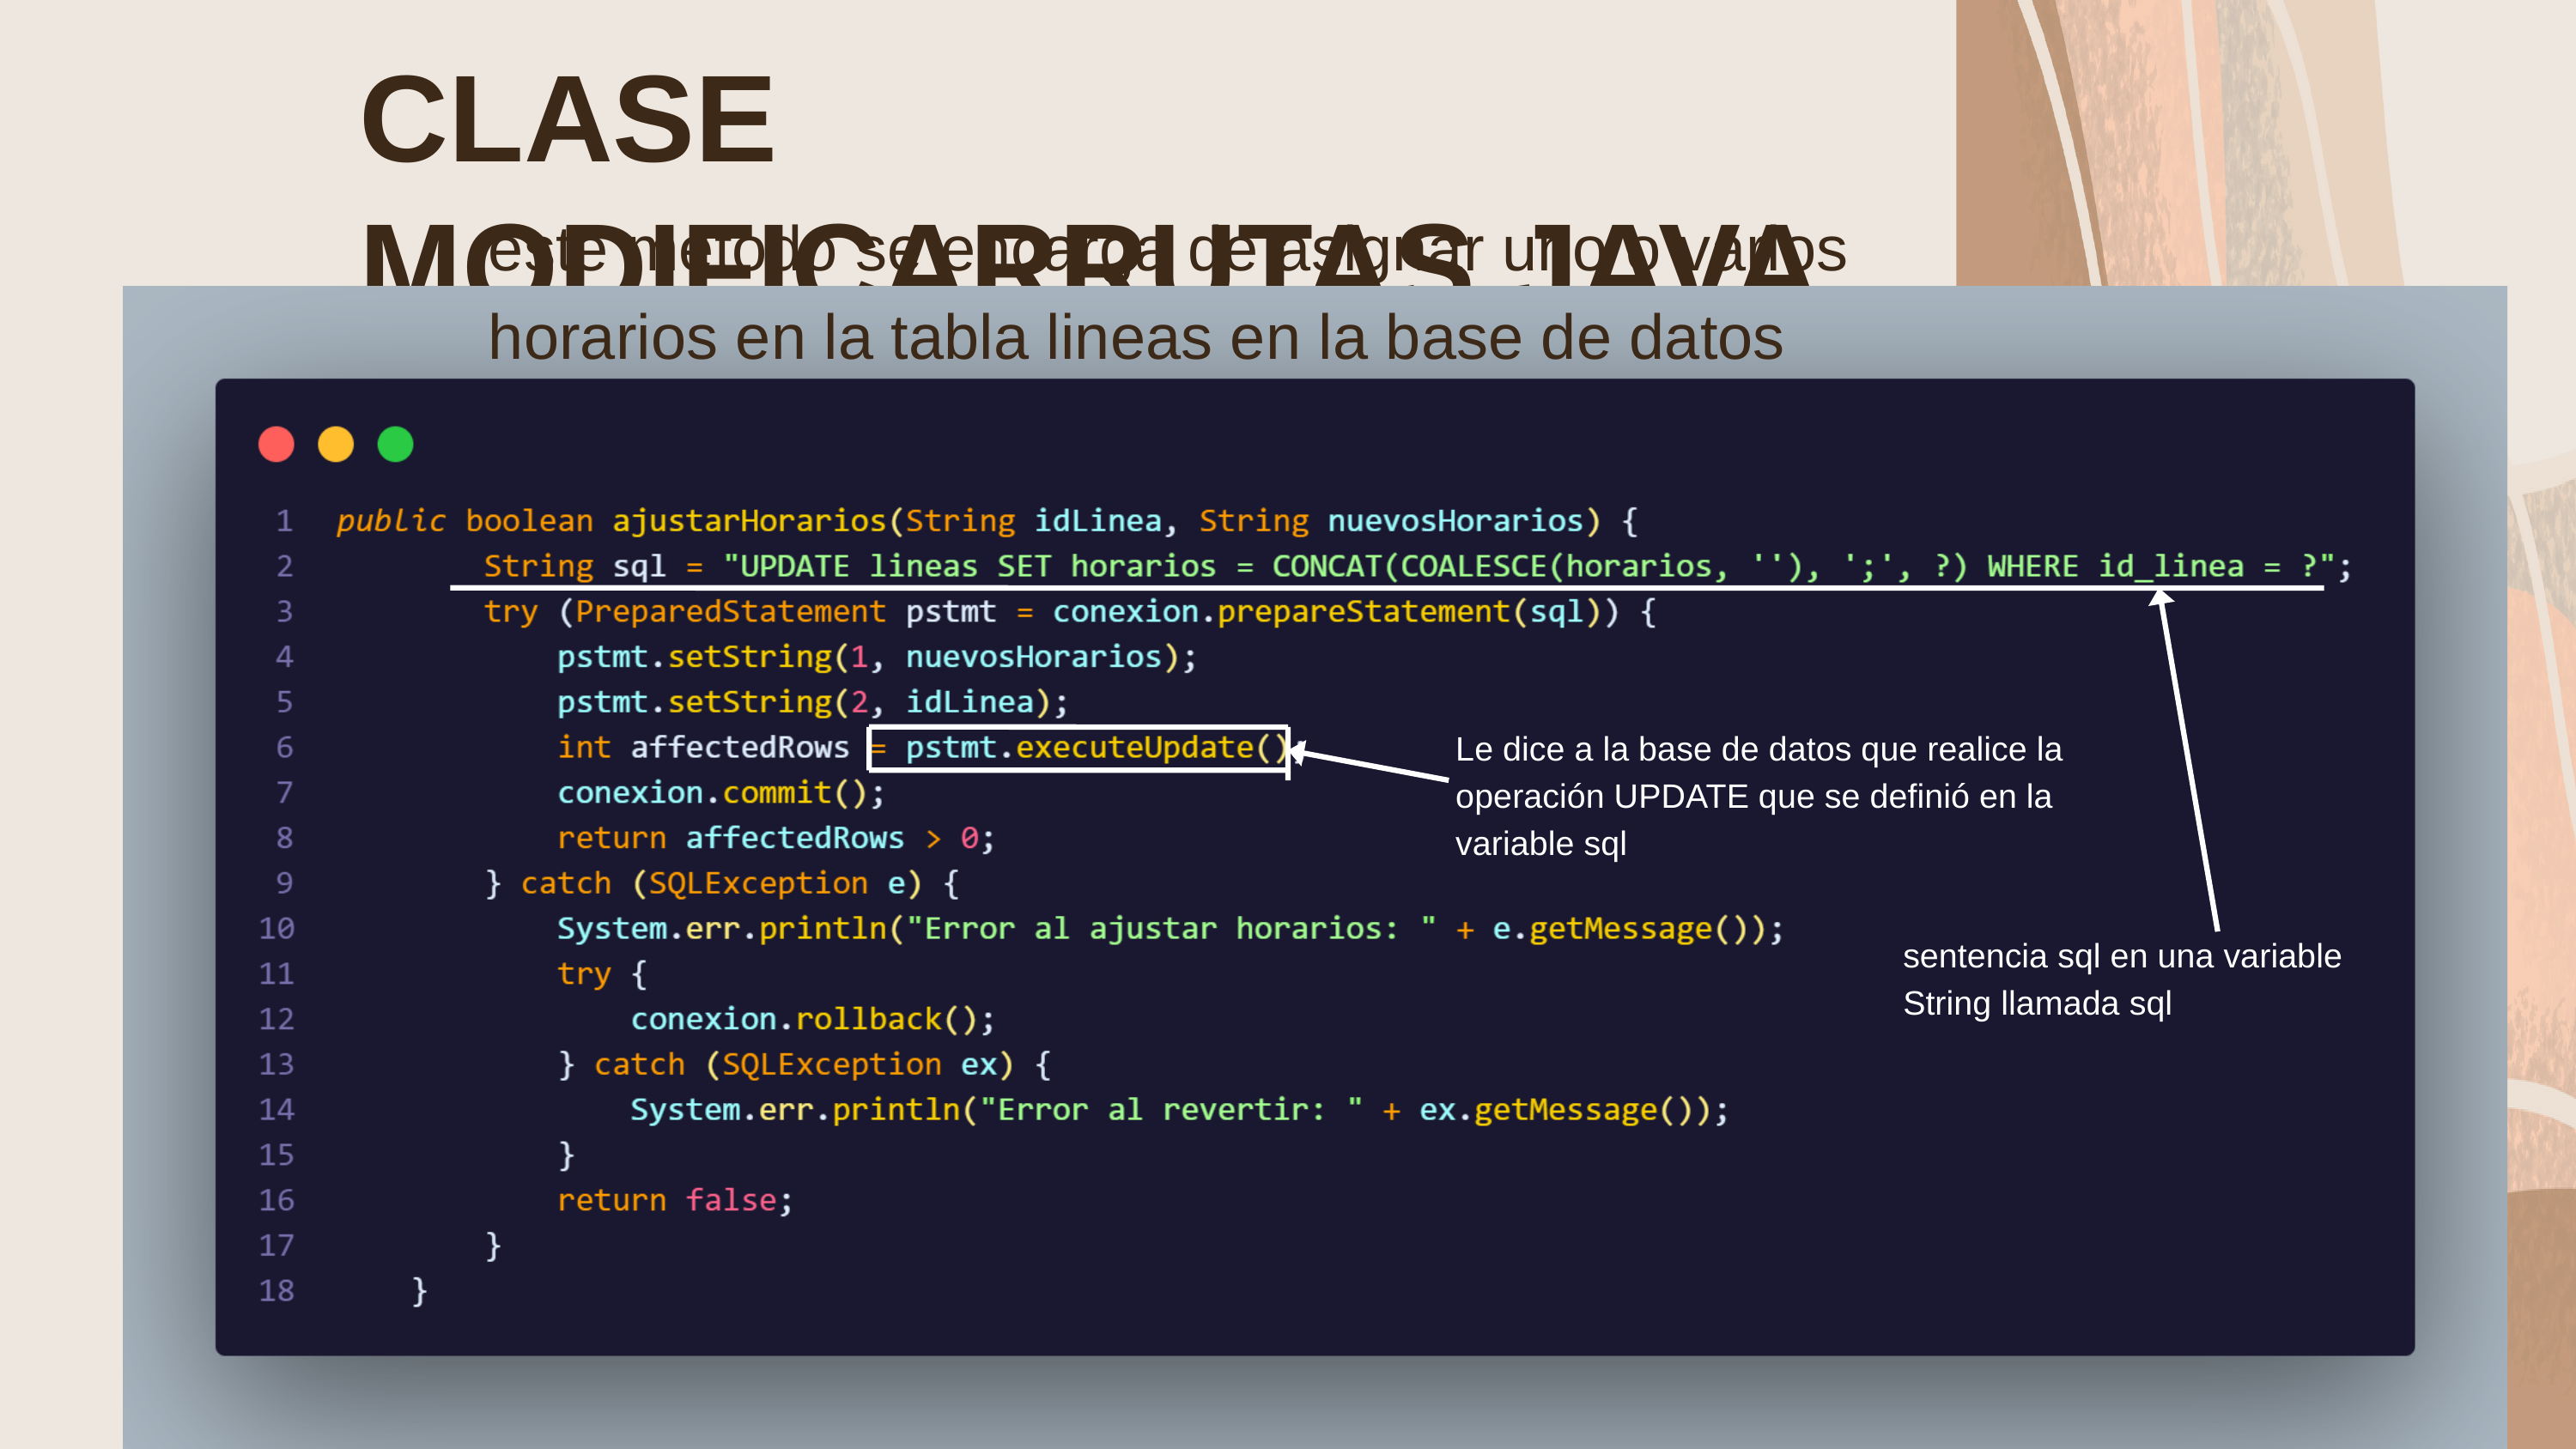

CLASE MODIFICARRUTAS.JAVA
este metodo se encarga de asignar uno o varios horarios en la tabla lineas en la base de datos

Le dice a la base de datos que realice la operación UPDATE que se definió en la variable sql

sentencia sql en una variable String llamada sql